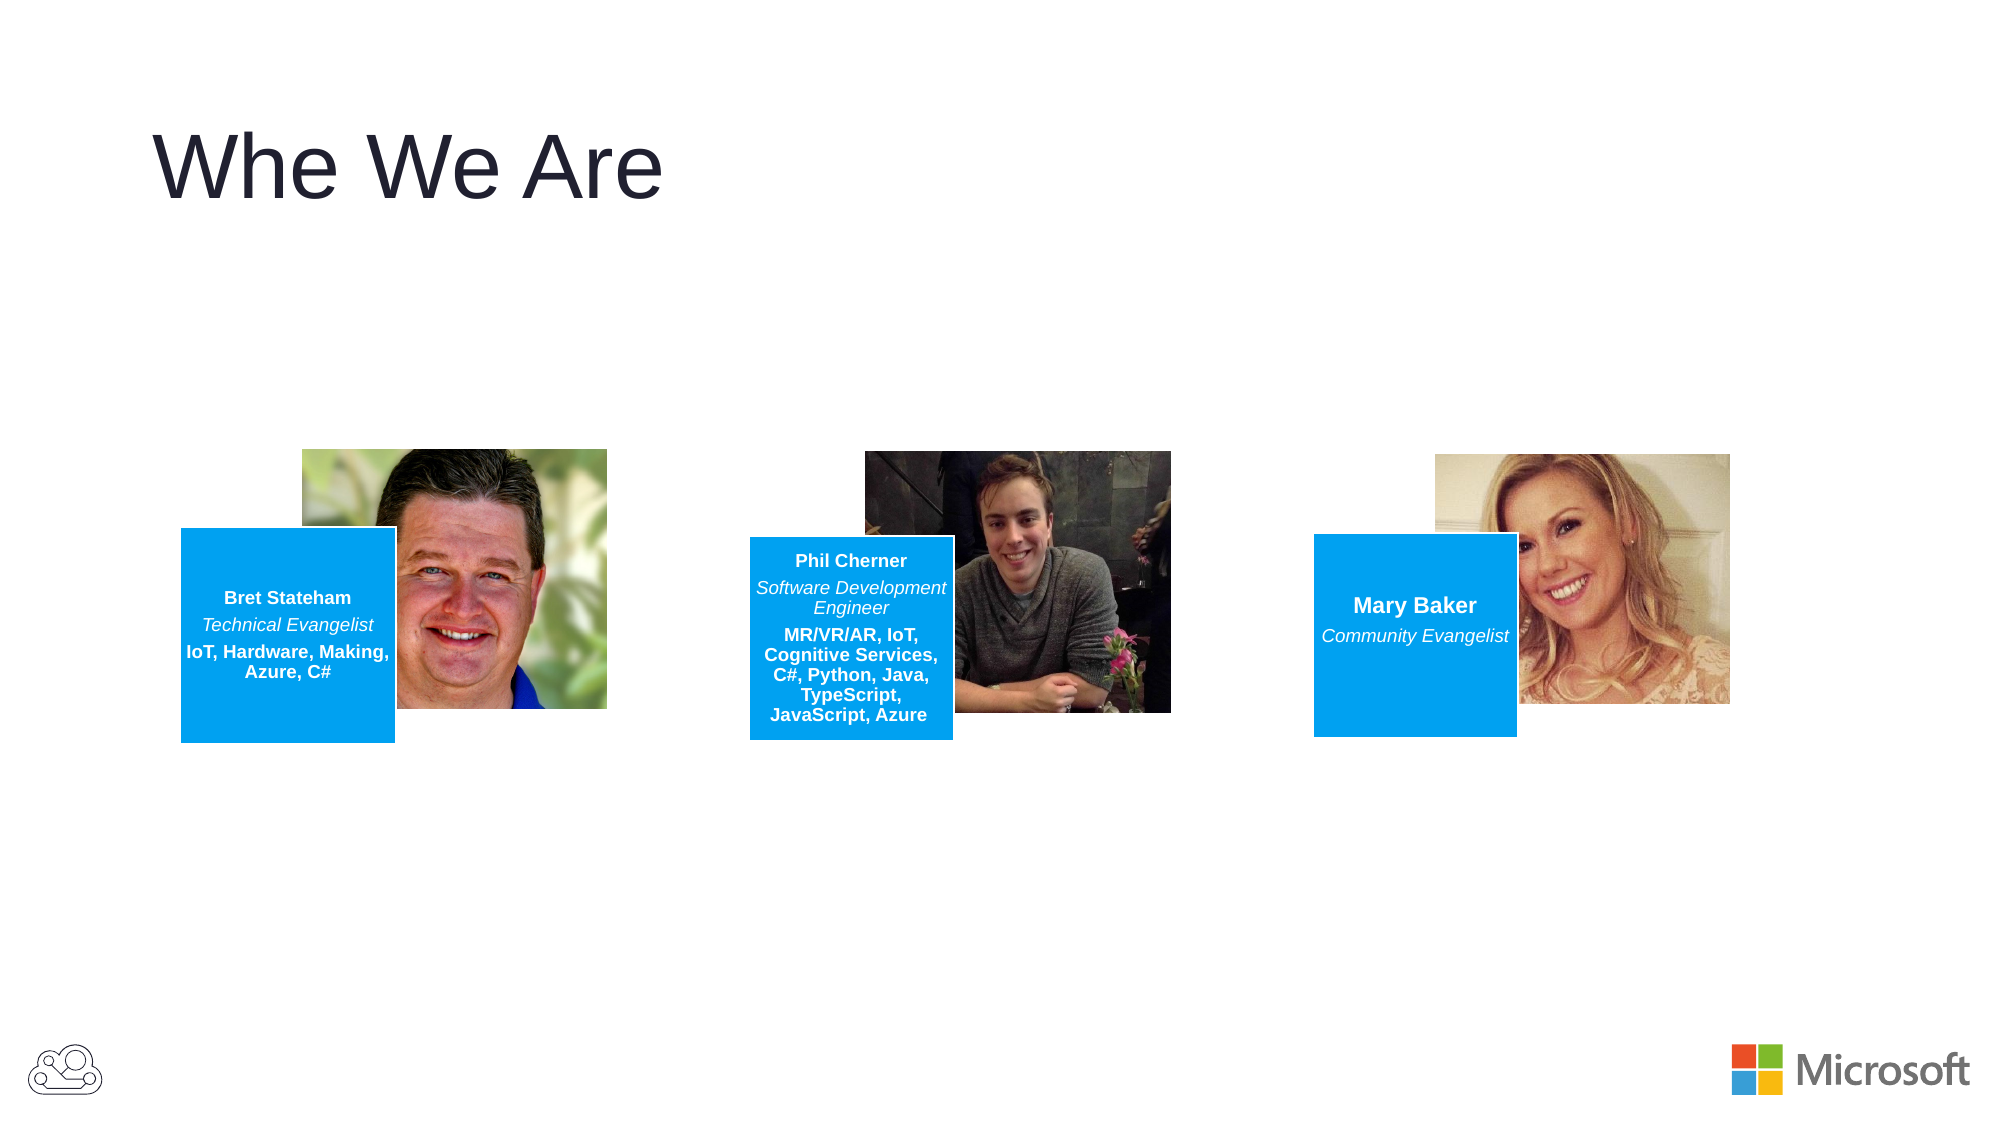

# Whe We Are

Bret Stateham
Technical Evangelist
IoT, Hardware, Making, Azure, C#

Phil Cherner
Software Development Engineer
MR/VR/AR, IoT, Cognitive Services, C#, Python, Java, TypeScript, JavaScript, Azure

Mary Baker
Community Evangelist